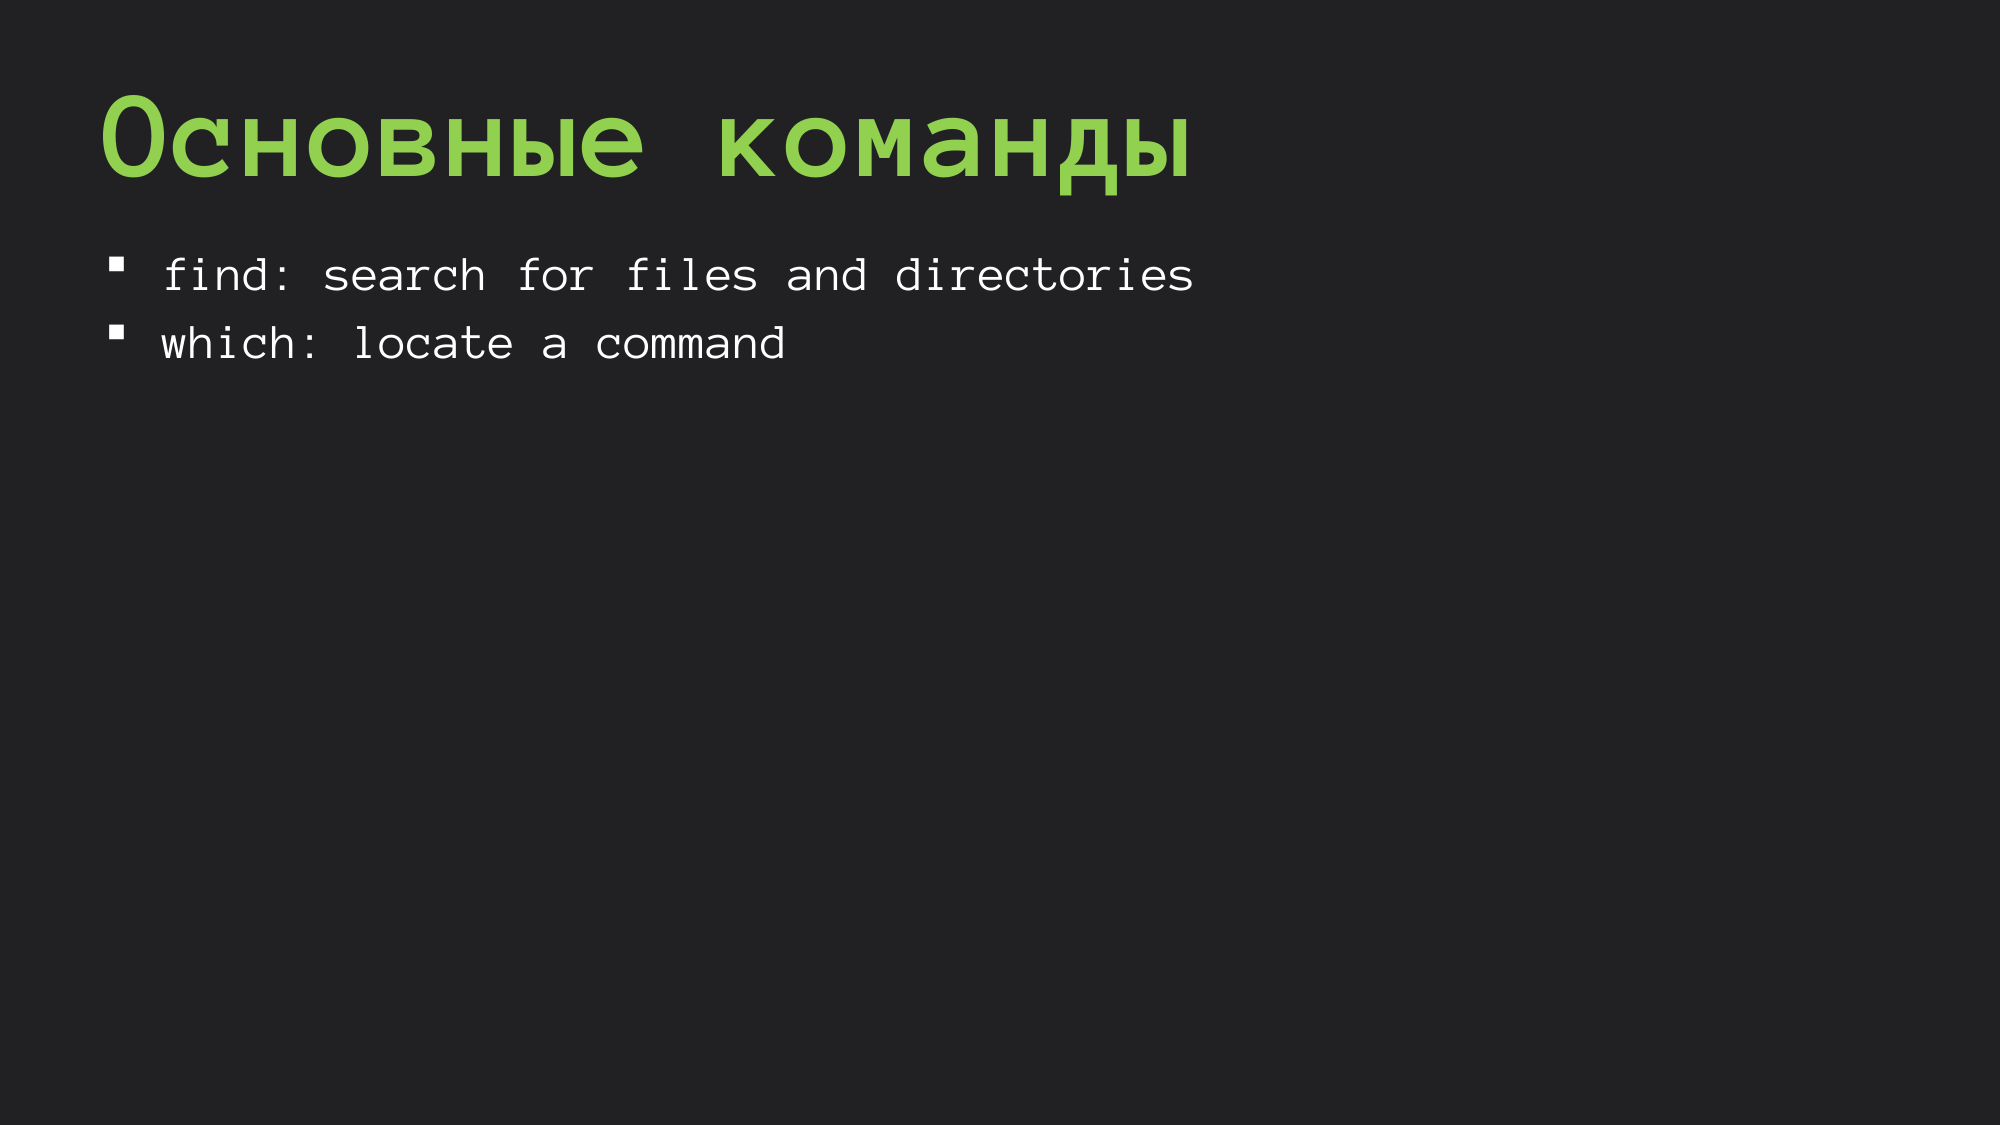

Основные команды
find: search for files and directories
which: locate a command